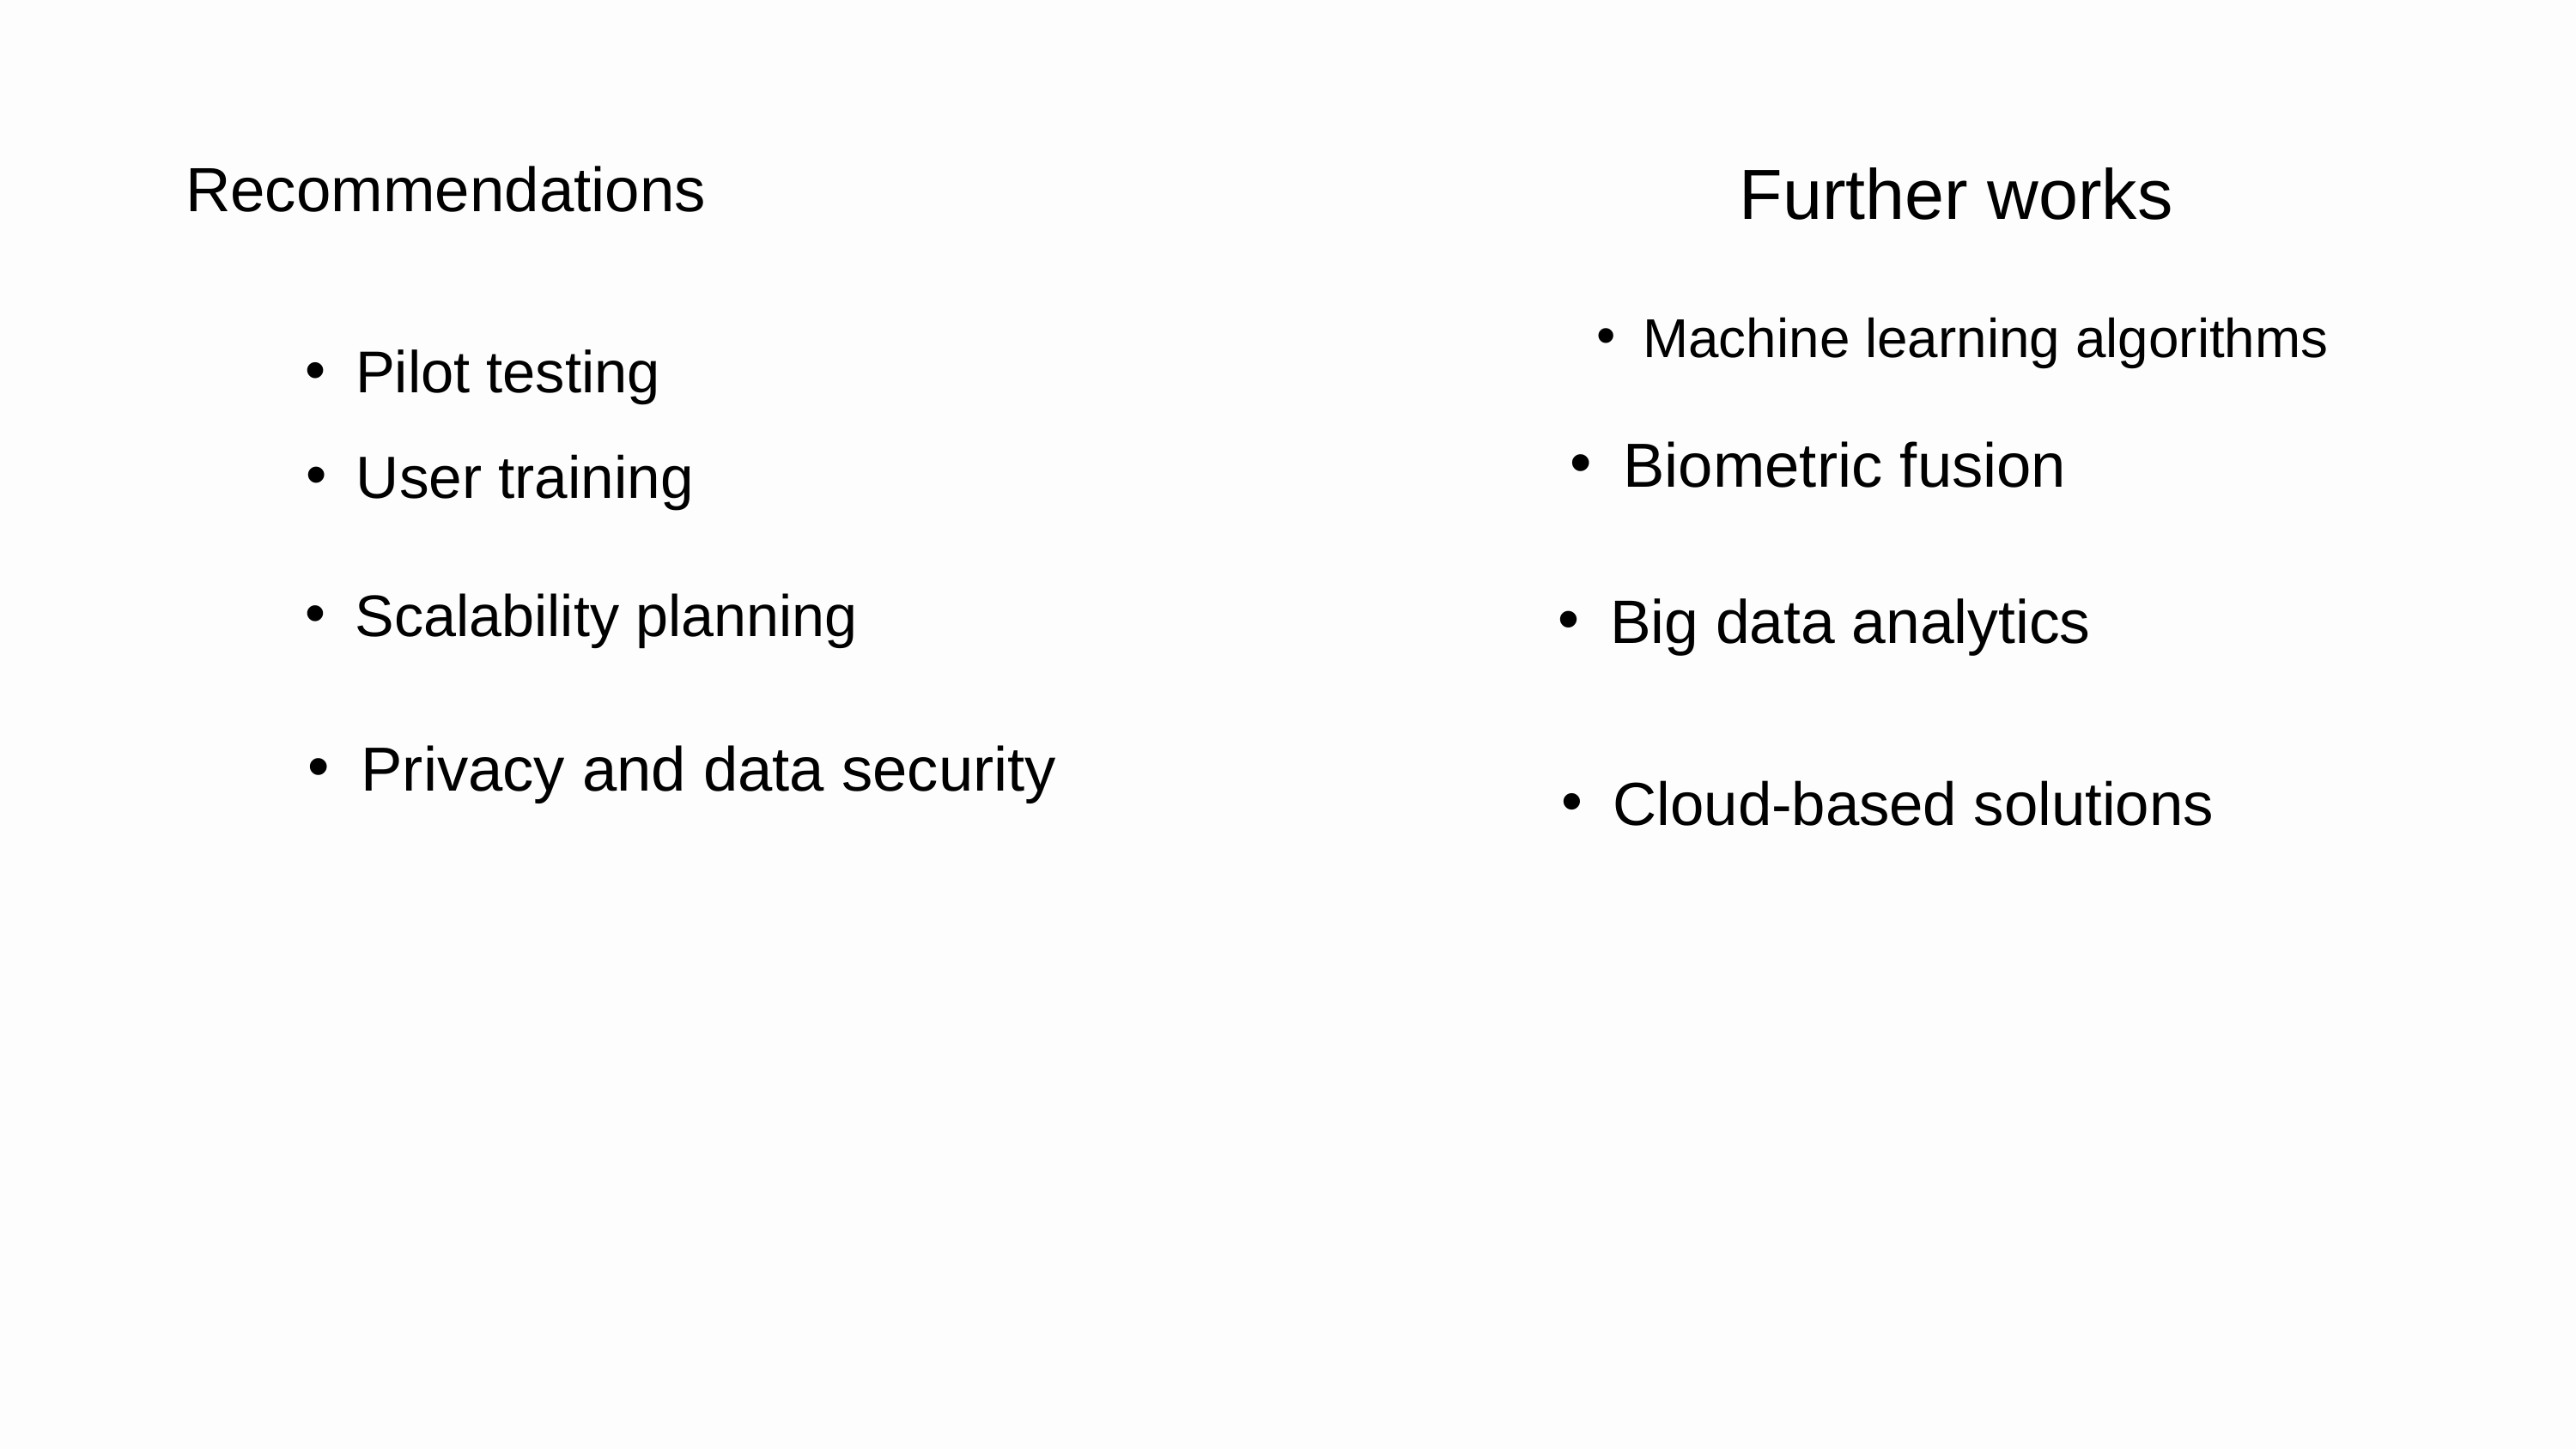

Further works
Recommendations
Machine learning algorithms
Pilot testing
Biometric fusion
User training
Scalability planning
Big data analytics
Privacy and data security
Cloud-based solutions